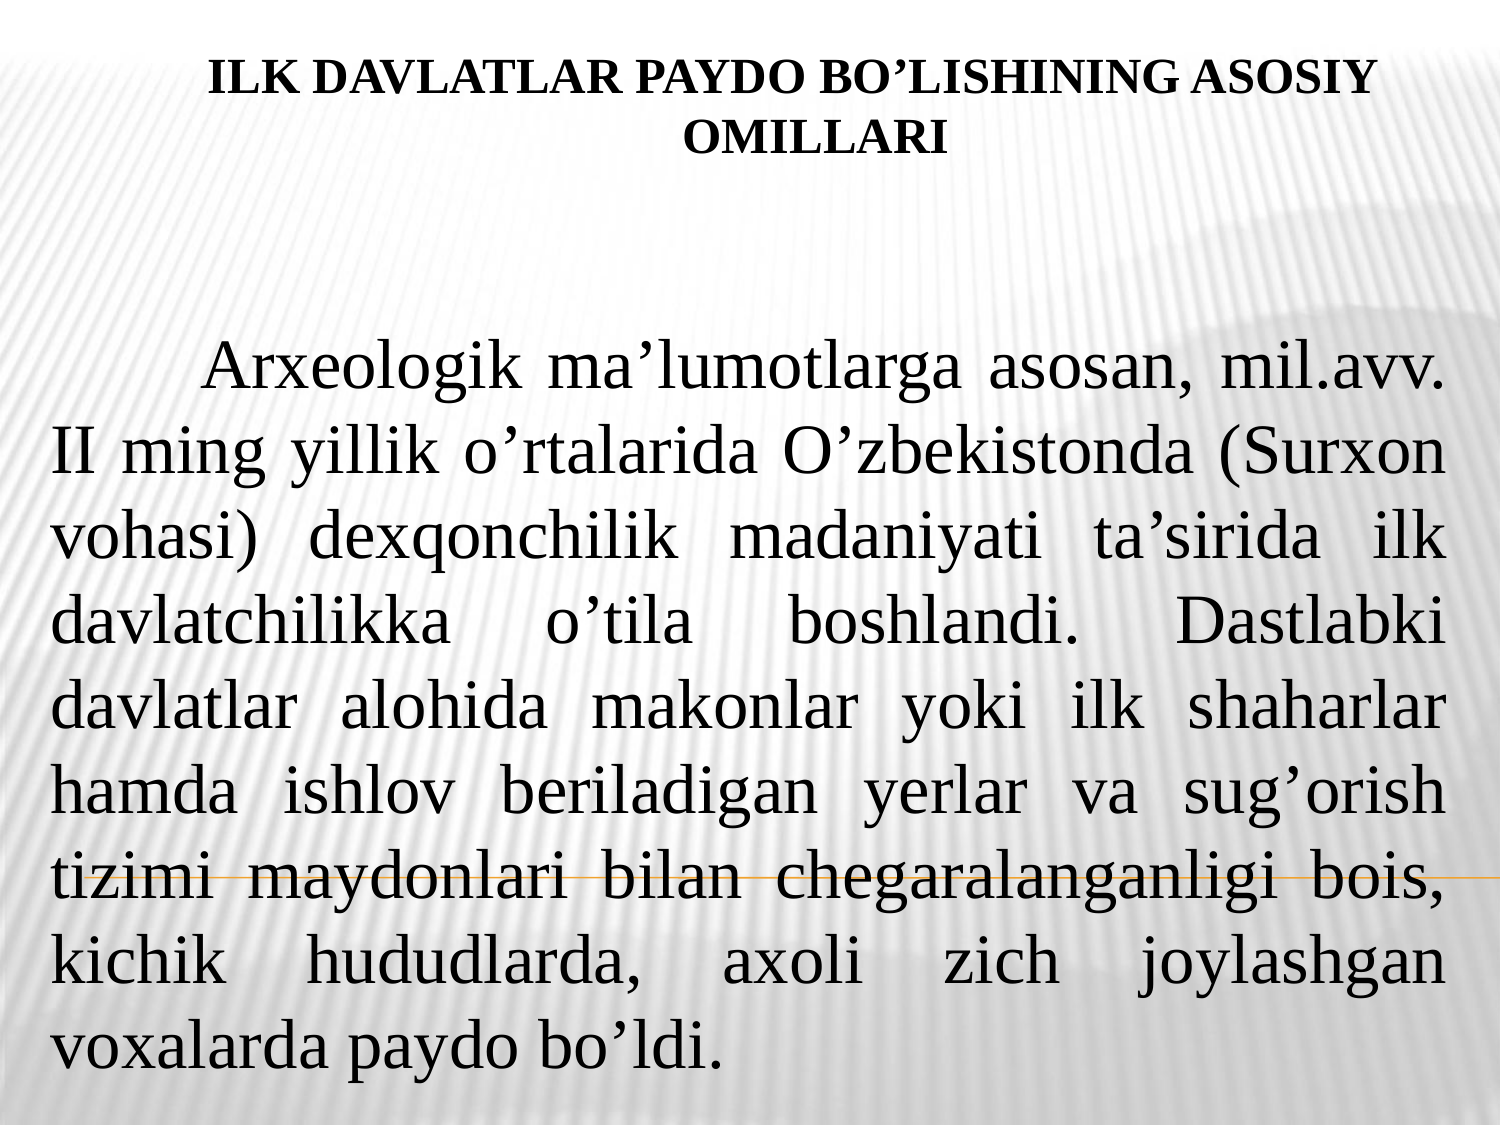

# Ilk davlatlar paydo bo’lishining asosiy omillari
	Arxeologik ma’lumotlarga asosan, mil.avv. II ming yillik o’rtalarida O’zbekistonda (Surxon vohasi) dexqonchilik madaniyati ta’sirida ilk davlatchilikka o’tila boshlandi. Dastlabki davlatlar alohida makonlar yoki ilk shaharlar hamda ishlov beriladigan yerlar va sug’orish tizimi maydonlari bilan chegaralanganligi bois, kichik hududlarda, axoli zich joylashgan voxalarda paydo bo’ldi.